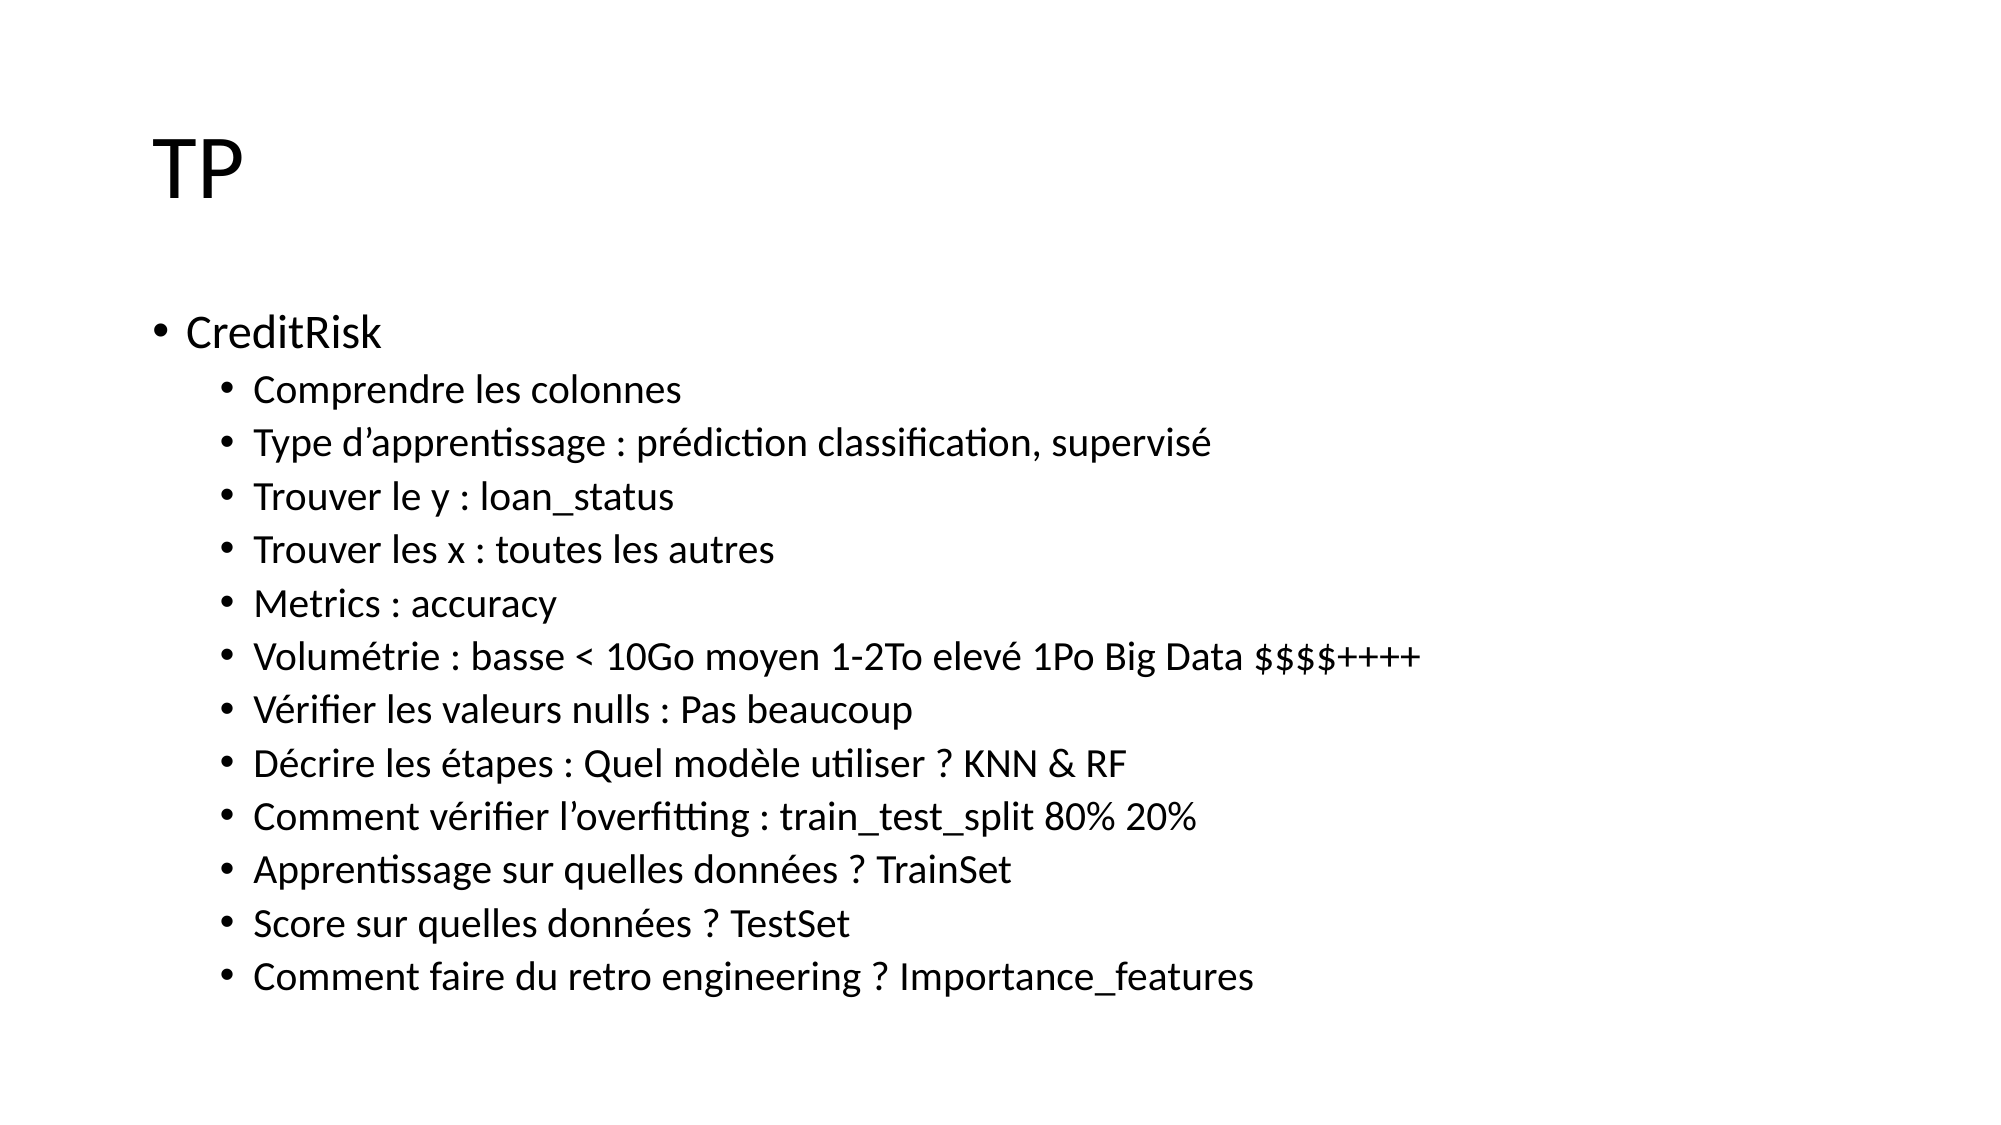

# TP
CreditRisk
Comprendre les colonnes
Type d’apprentissage : prédiction classification, supervisé
Trouver le y : loan_status
Trouver les x : toutes les autres
Metrics : accuracy
Volumétrie : basse < 10Go moyen 1-2To elevé 1Po Big Data $$$$++++
Vérifier les valeurs nulls : Pas beaucoup
Décrire les étapes : Quel modèle utiliser ? KNN & RF
Comment vérifier l’overfitting : train_test_split 80% 20%
Apprentissage sur quelles données ? TrainSet
Score sur quelles données ? TestSet
Comment faire du retro engineering ? Importance_features